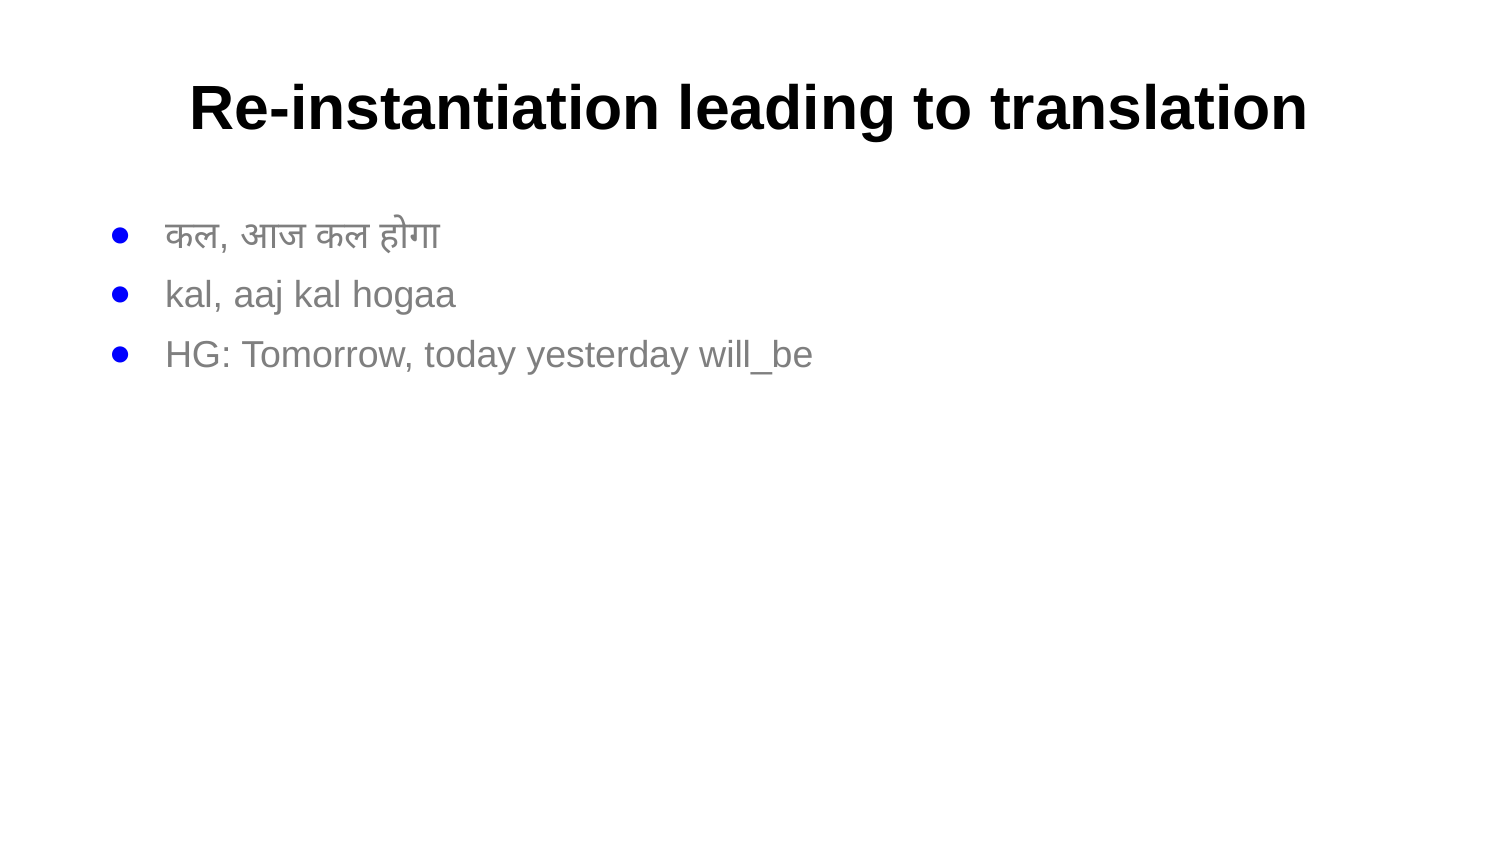

# Re-instantiation leading to translation
कल, आज कल होगा
kal, aaj kal hogaa
HG: Tomorrow, today yesterday will_be